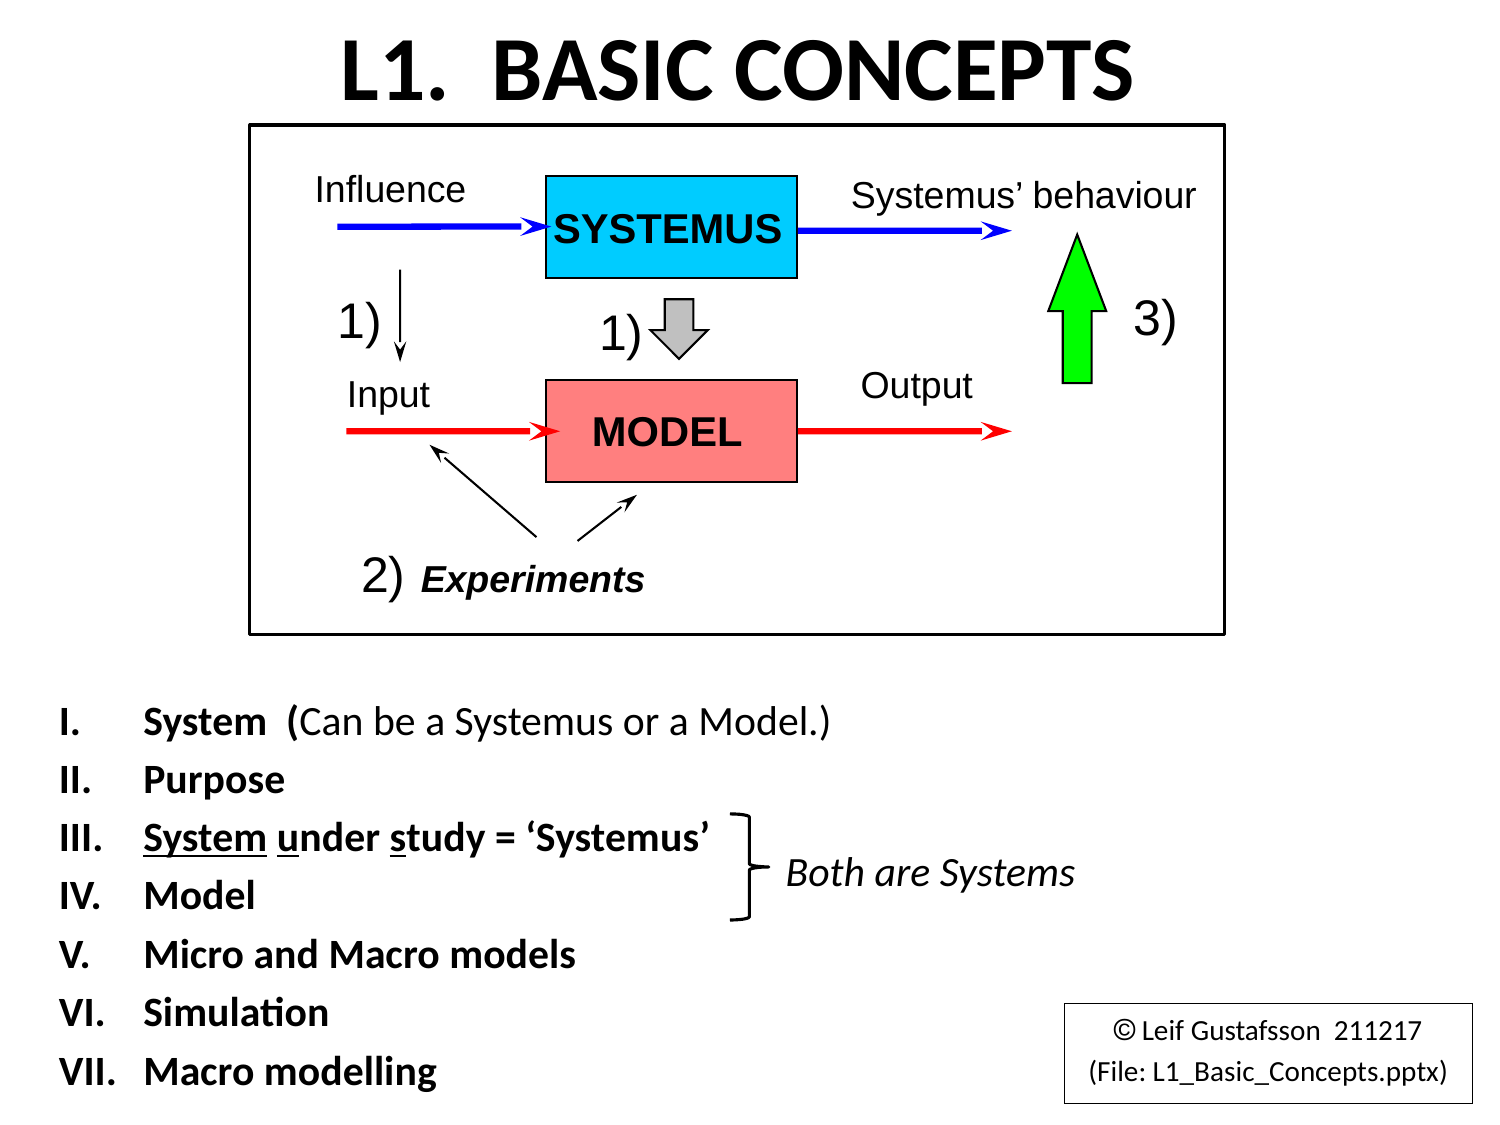

# L1.  BASIC CONCEPTS

Influence
Systemus’ behaviour

3)
1)
1)

Output
Input

MODEL

2)
Experiments
SYSTEMUS
System  (Can be a Systemus or a Model.)
Purpose
System under study = ‘Systemus’
Model
Micro and Macro models
Simulation
Macro modelling

Both are Systems
© Leif Gustafsson  211217
(File: L1_Basic_Concepts.pptx)